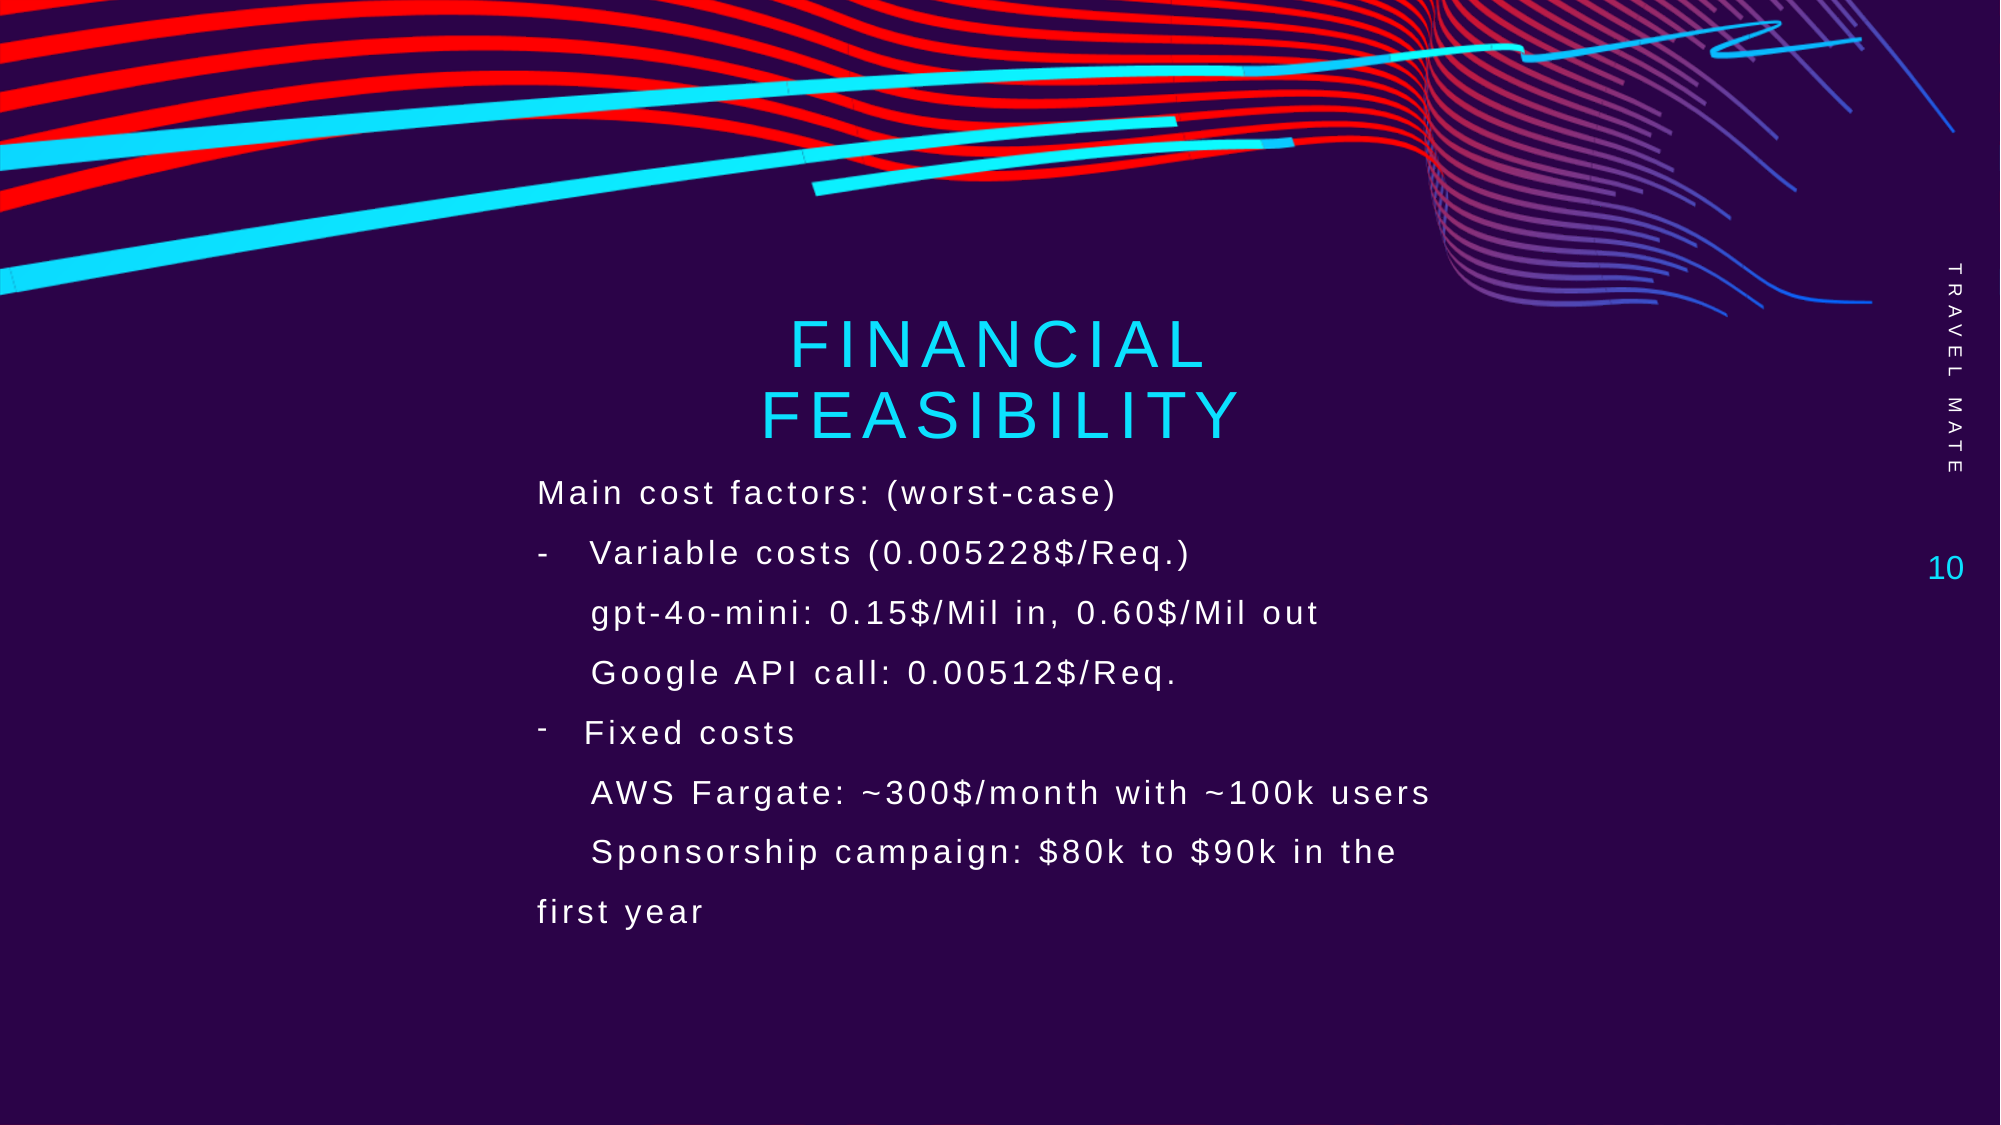

Travel Mate
# Financial Feasibility
Main cost factors: (worst-case)
- Variable costs (0.005228$/Req.)
    gpt-4o-mini: 0.15$/Mil in, 0.60$/Mil out
    Google API call: 0.00512$/Req.
Fixed costs
    AWS Fargate: ~300$/month with ~100k users
    Sponsorship campaign: $80k to $90k in the   first year

10